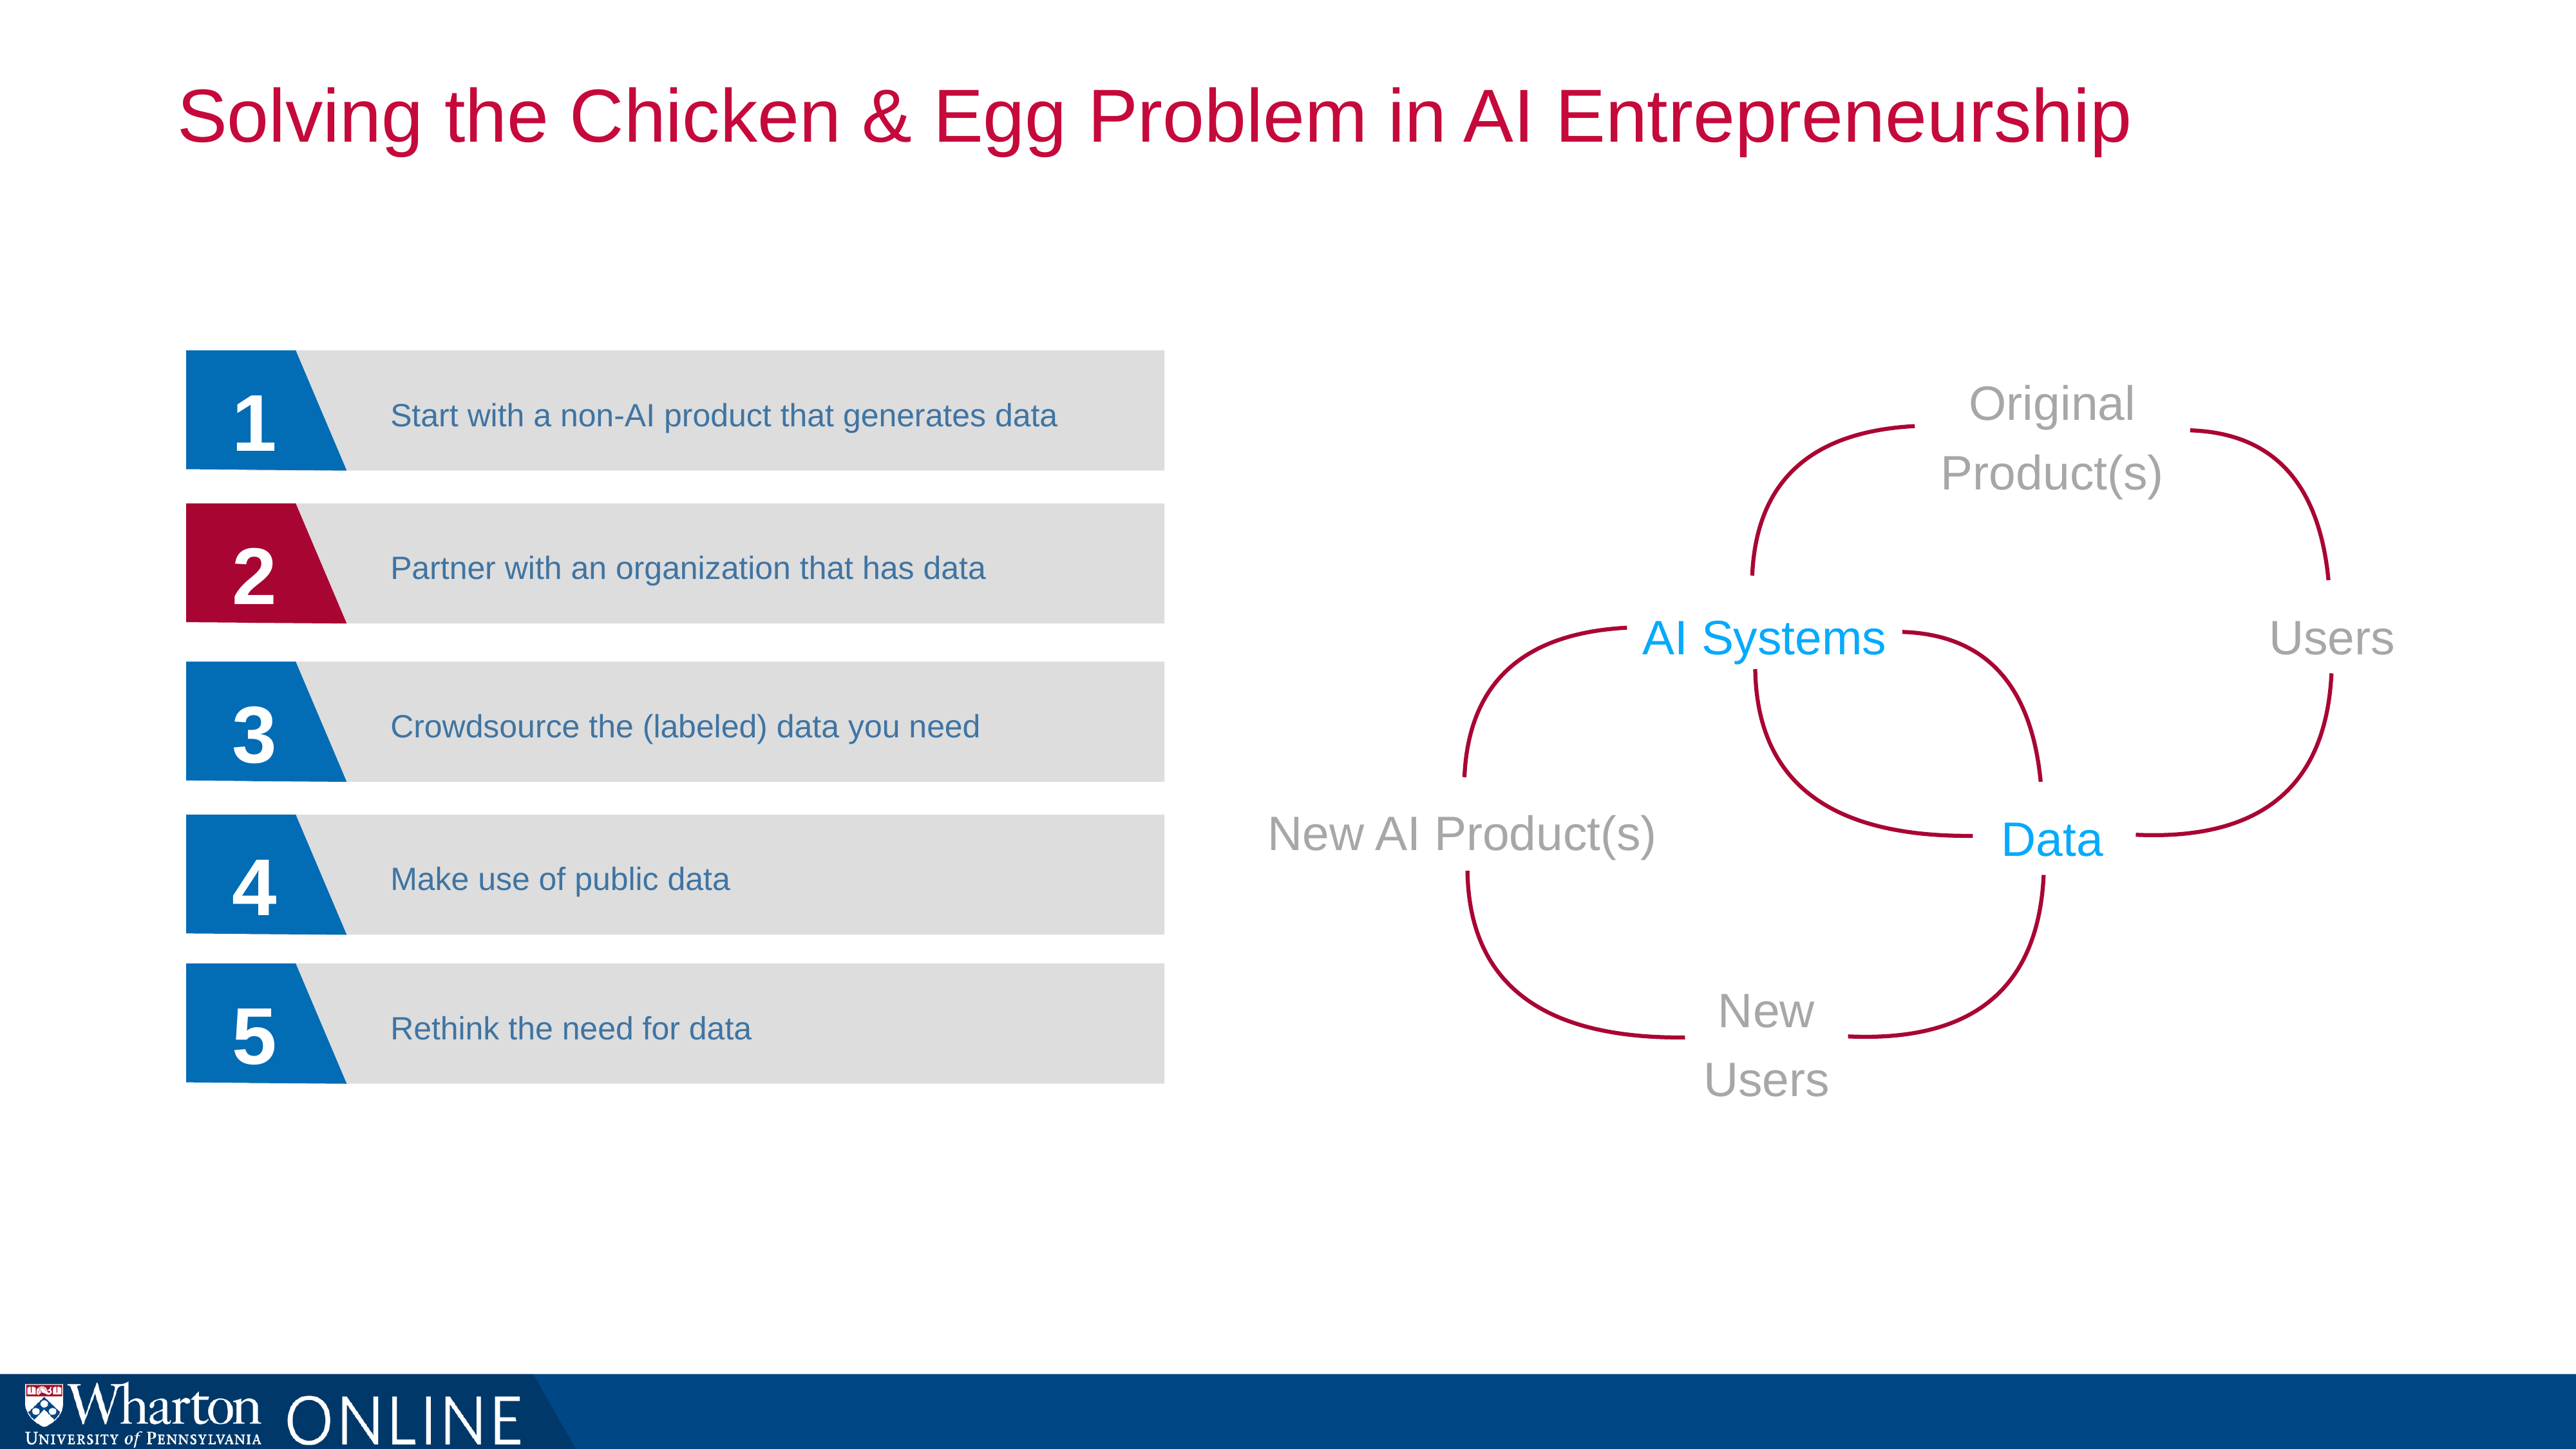

# Solving the Chicken & Egg Problem in AI Entrepreneurship

Original
Product(s)

AI Systems
Users

New AI Product(s)
Data

New
Users
1
Start with a non-AI product that generates data

2
Partner with an organization that has data

3
Crowdsource the (labeled) data you need

4
Make use of public data

5
Rethink the need for data